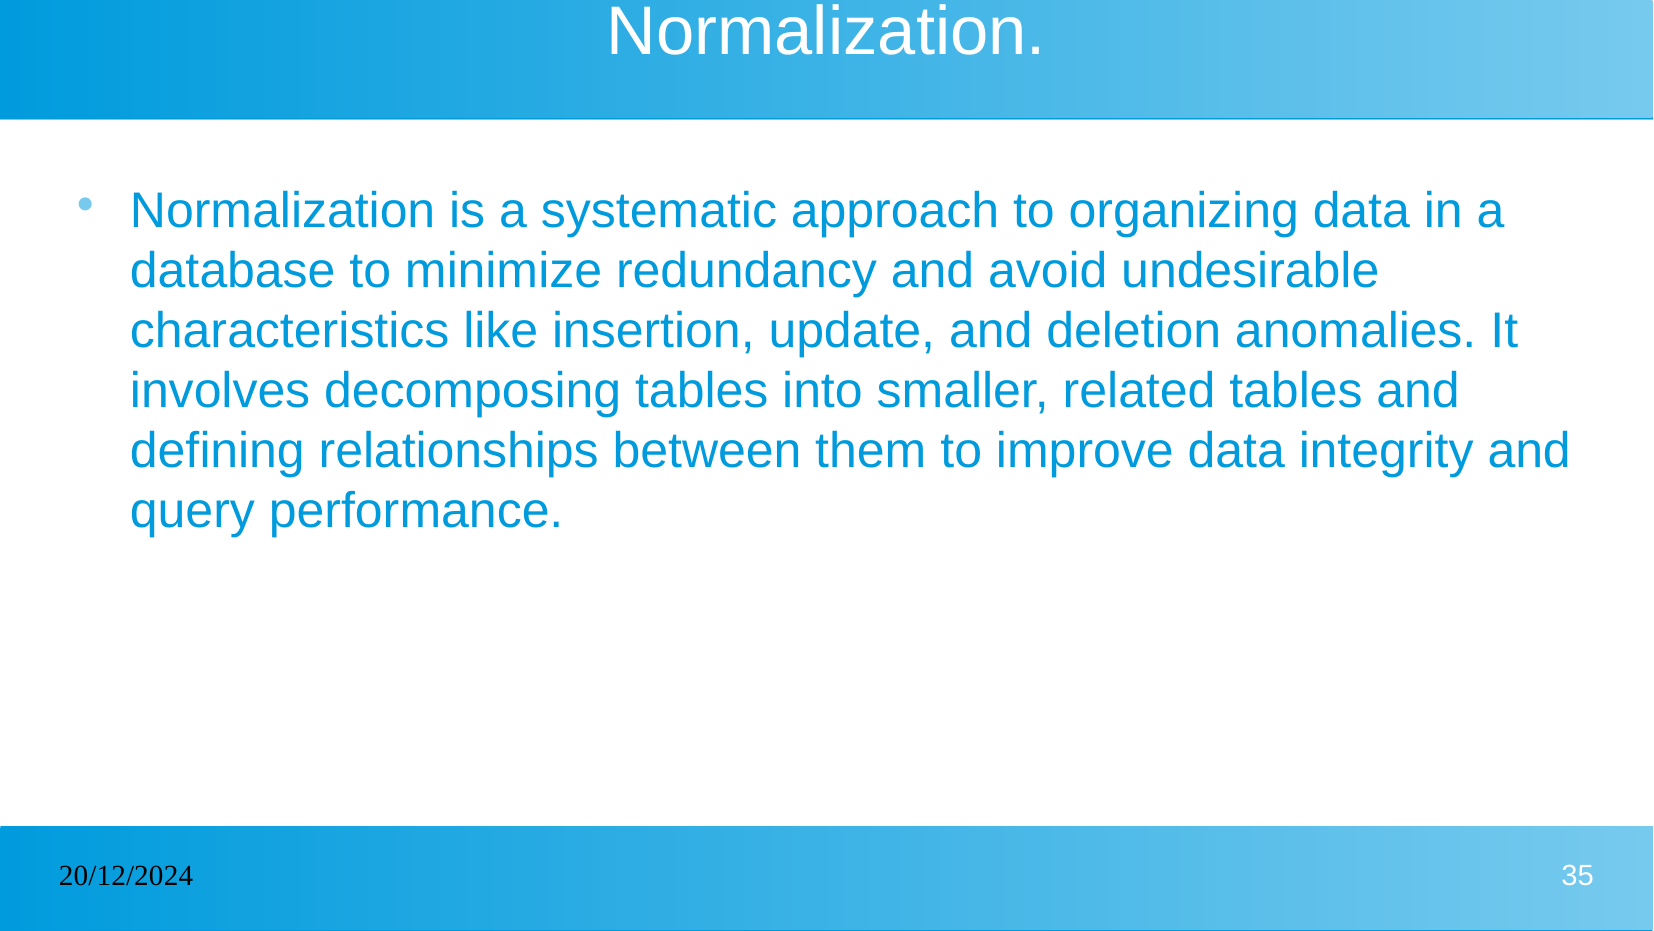

# Normalization.
Normalization is a systematic approach to organizing data in a database to minimize redundancy and avoid undesirable characteristics like insertion, update, and deletion anomalies. It involves decomposing tables into smaller, related tables and defining relationships between them to improve data integrity and query performance.
20/12/2024
35